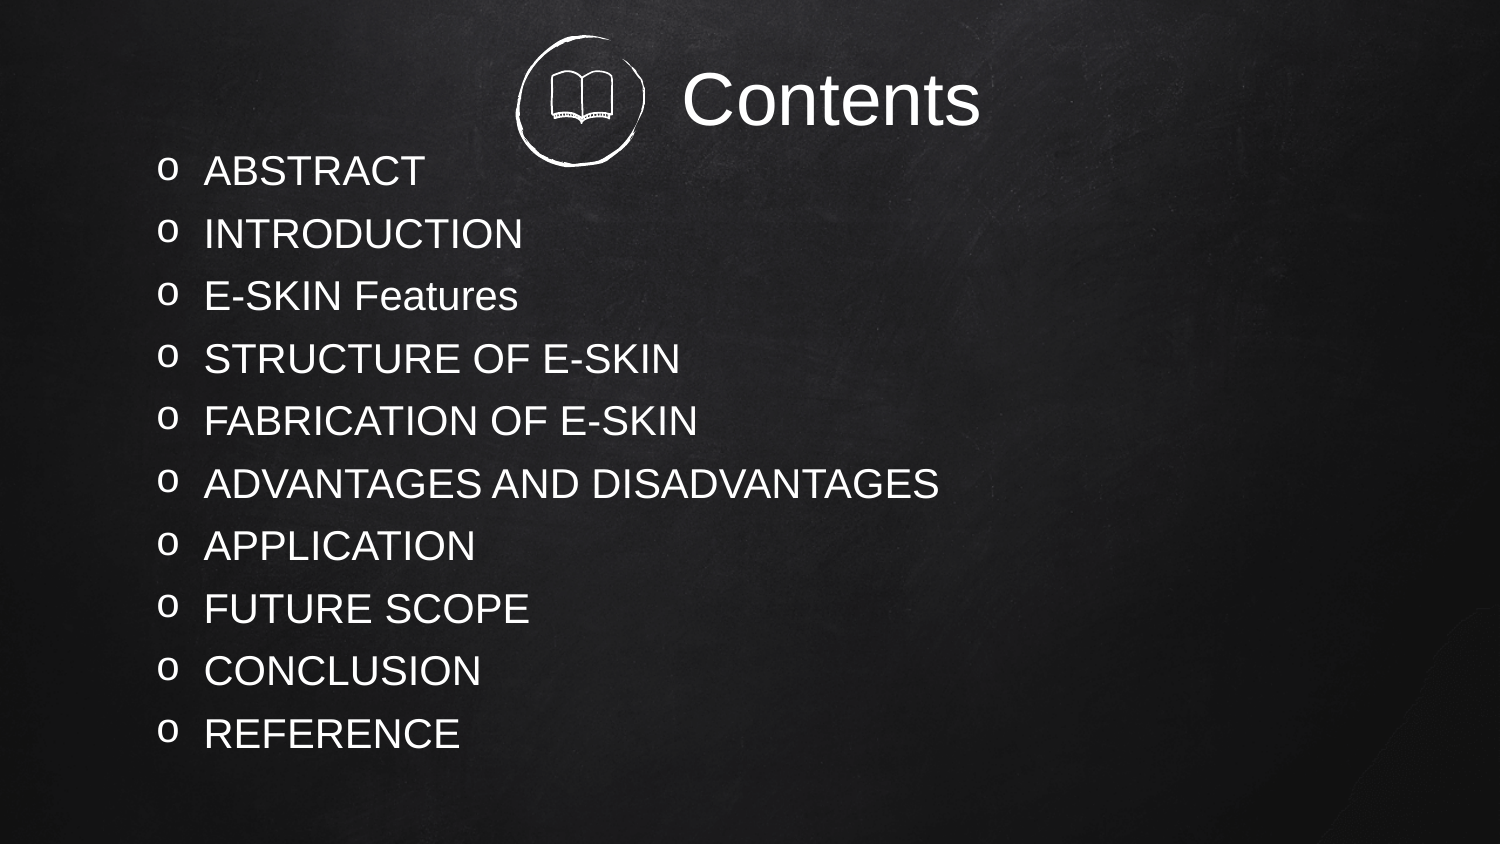

# Contents

  ABSTRACT
  INTRODUCTION
  E-SKIN Features
  STRUCTURE OF E-SKIN
  FABRICATION OF E-SKIN
  ADVANTAGES AND DISADVANTAGES
  APPLICATION
  FUTURE SCOPE
  CONCLUSION
  REFERENCE